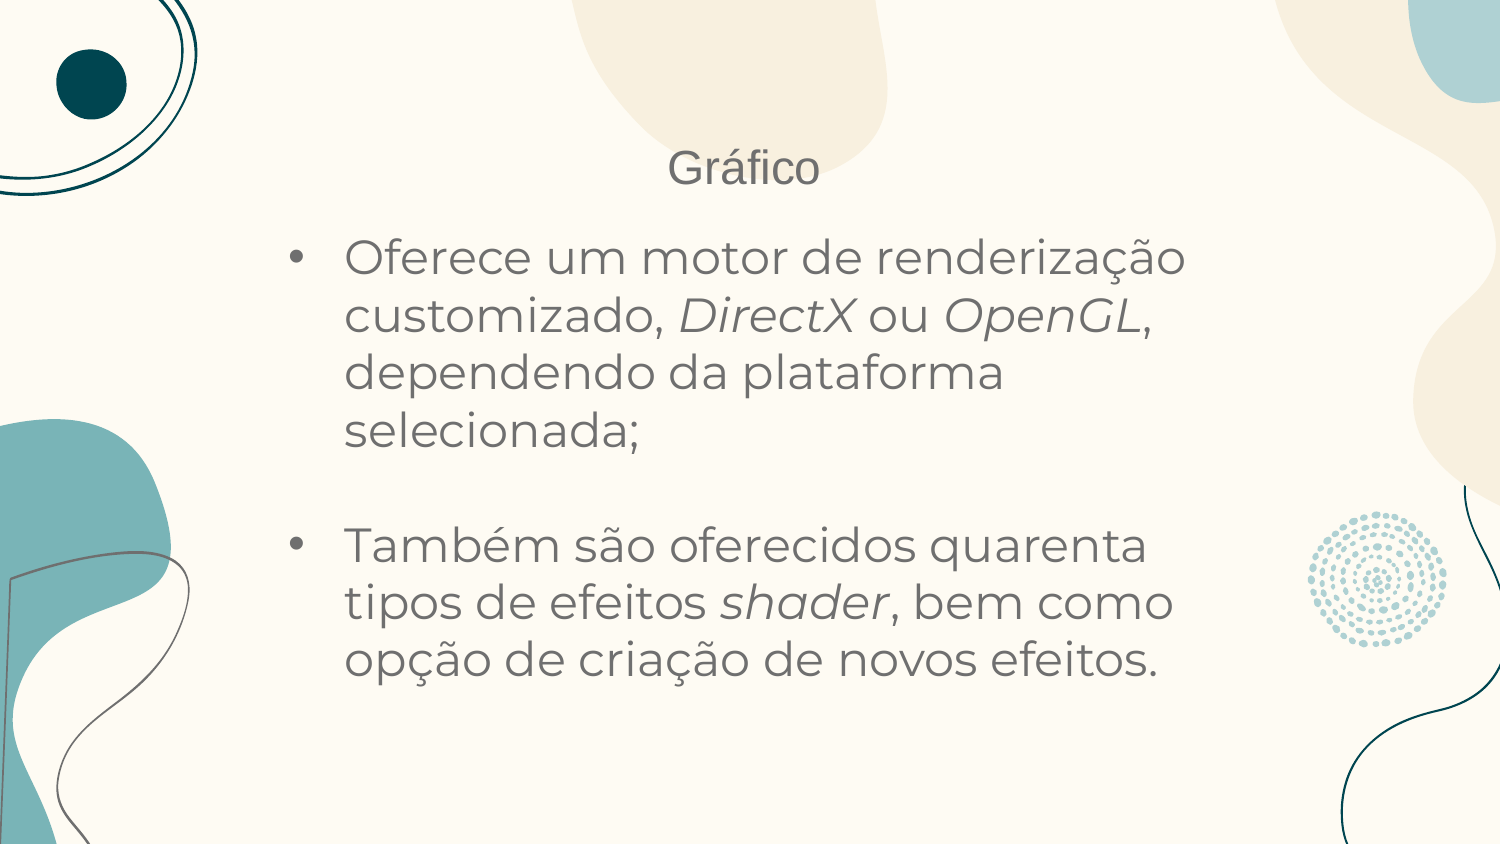

# Gráfico
Oferece um motor de renderização customizado, DirectX ou OpenGL, dependendo da plataforma selecionada;

Também são oferecidos quarenta tipos de efeitos shader, bem como opção de criação de novos efeitos.